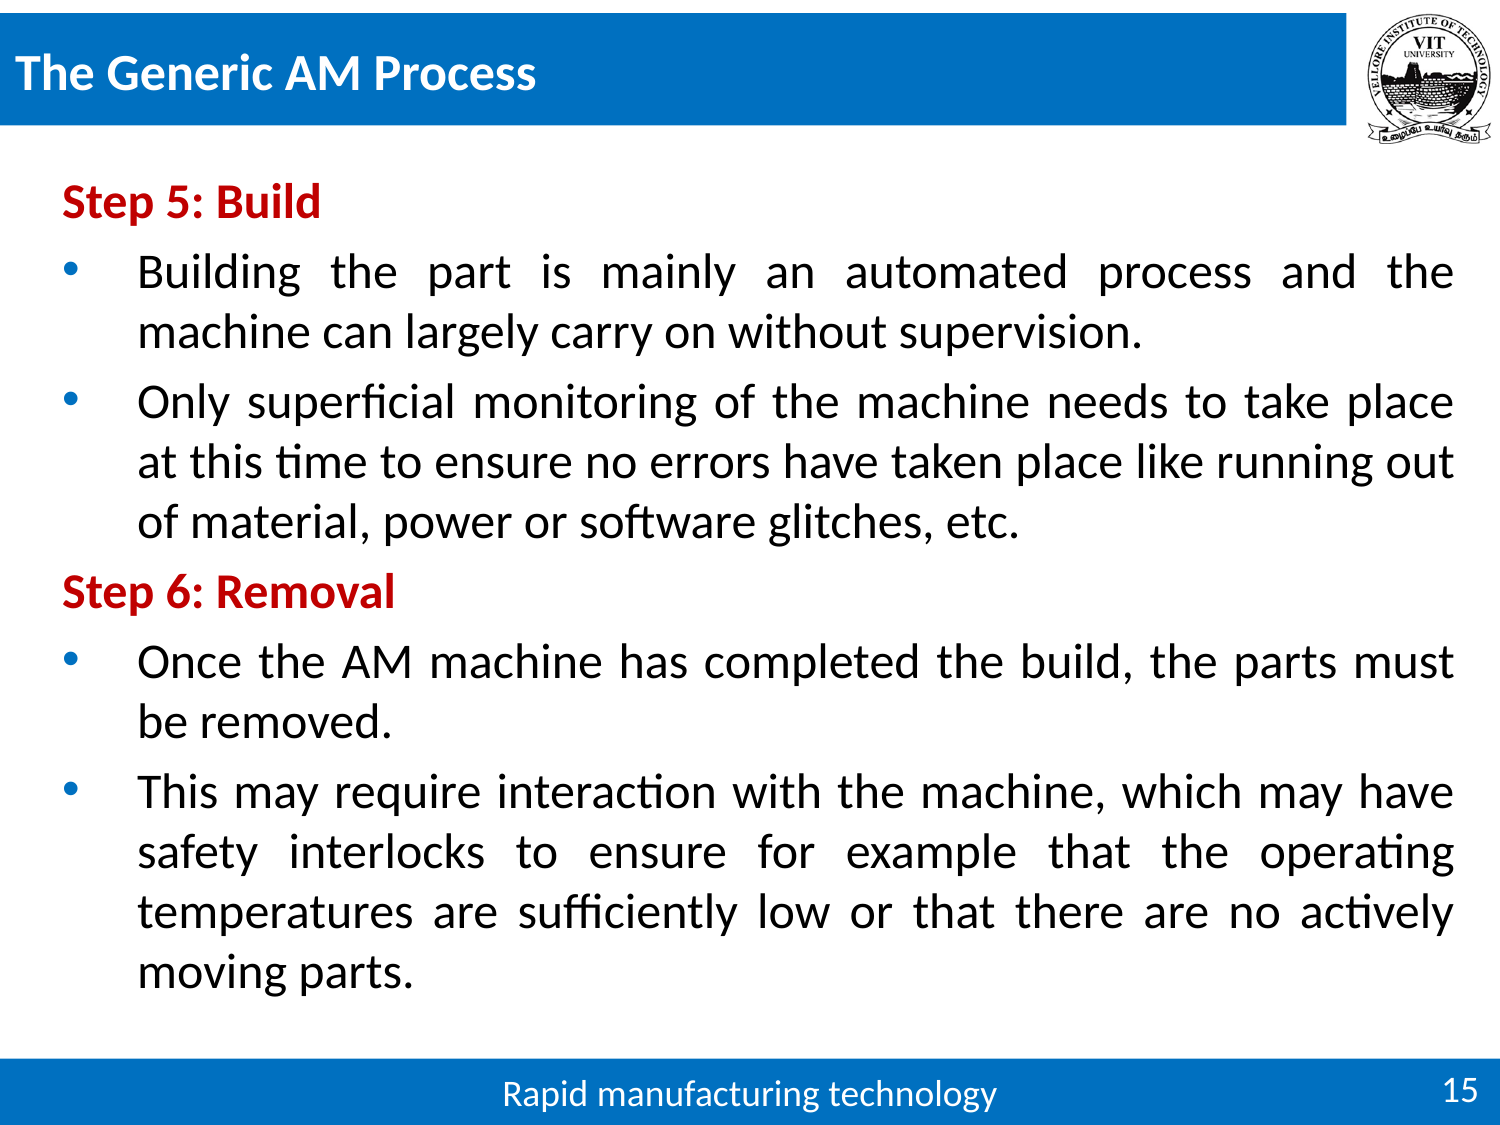

# The Generic AM Process
Step 5: Build
Building the part is mainly an automated process and the machine can largely carry on without supervision.
Only superficial monitoring of the machine needs to take place at this time to ensure no errors have taken place like running out of material, power or software glitches, etc.
Step 6: Removal
Once the AM machine has completed the build, the parts must be removed.
This may require interaction with the machine, which may have safety interlocks to ensure for example that the operating temperatures are sufficiently low or that there are no actively moving parts.
15
Rapid manufacturing technology